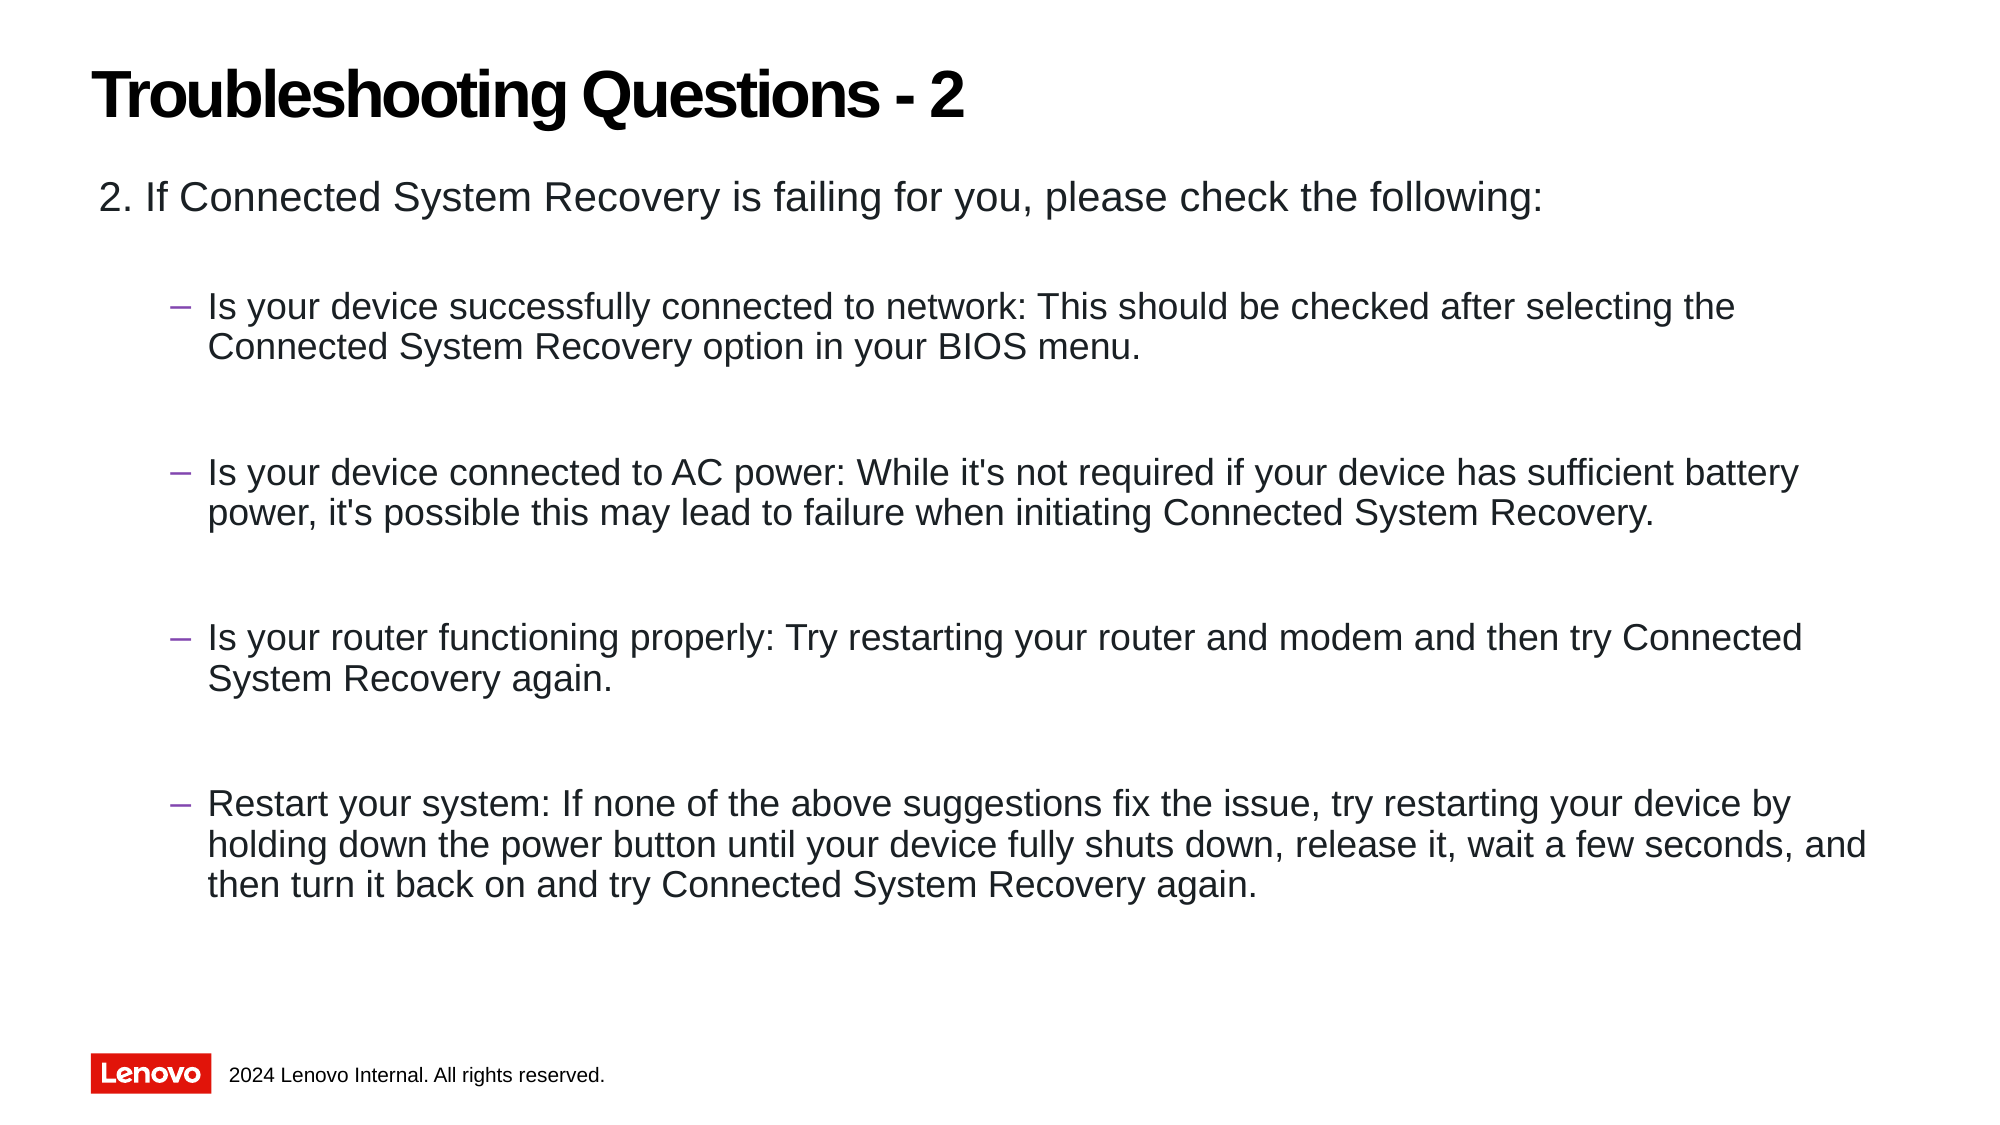

Troubleshooting Questions - 2
2. If Connected System Recovery is failing for you, please check the following:

Is your device successfully connected to network: This should be checked after selecting the Connected System Recovery option in your BIOS menu.

Is your device connected to AC power: While it's not required if your device has sufficient battery power, it's possible this may lead to failure when initiating Connected System Recovery.

Is your router functioning properly: Try restarting your router and modem and then try Connected System Recovery again.

Restart your system: If none of the above suggestions fix the issue, try restarting your device by holding down the power button until your device fully shuts down, release it, wait a few seconds, and then turn it back on and try Connected System Recovery again.